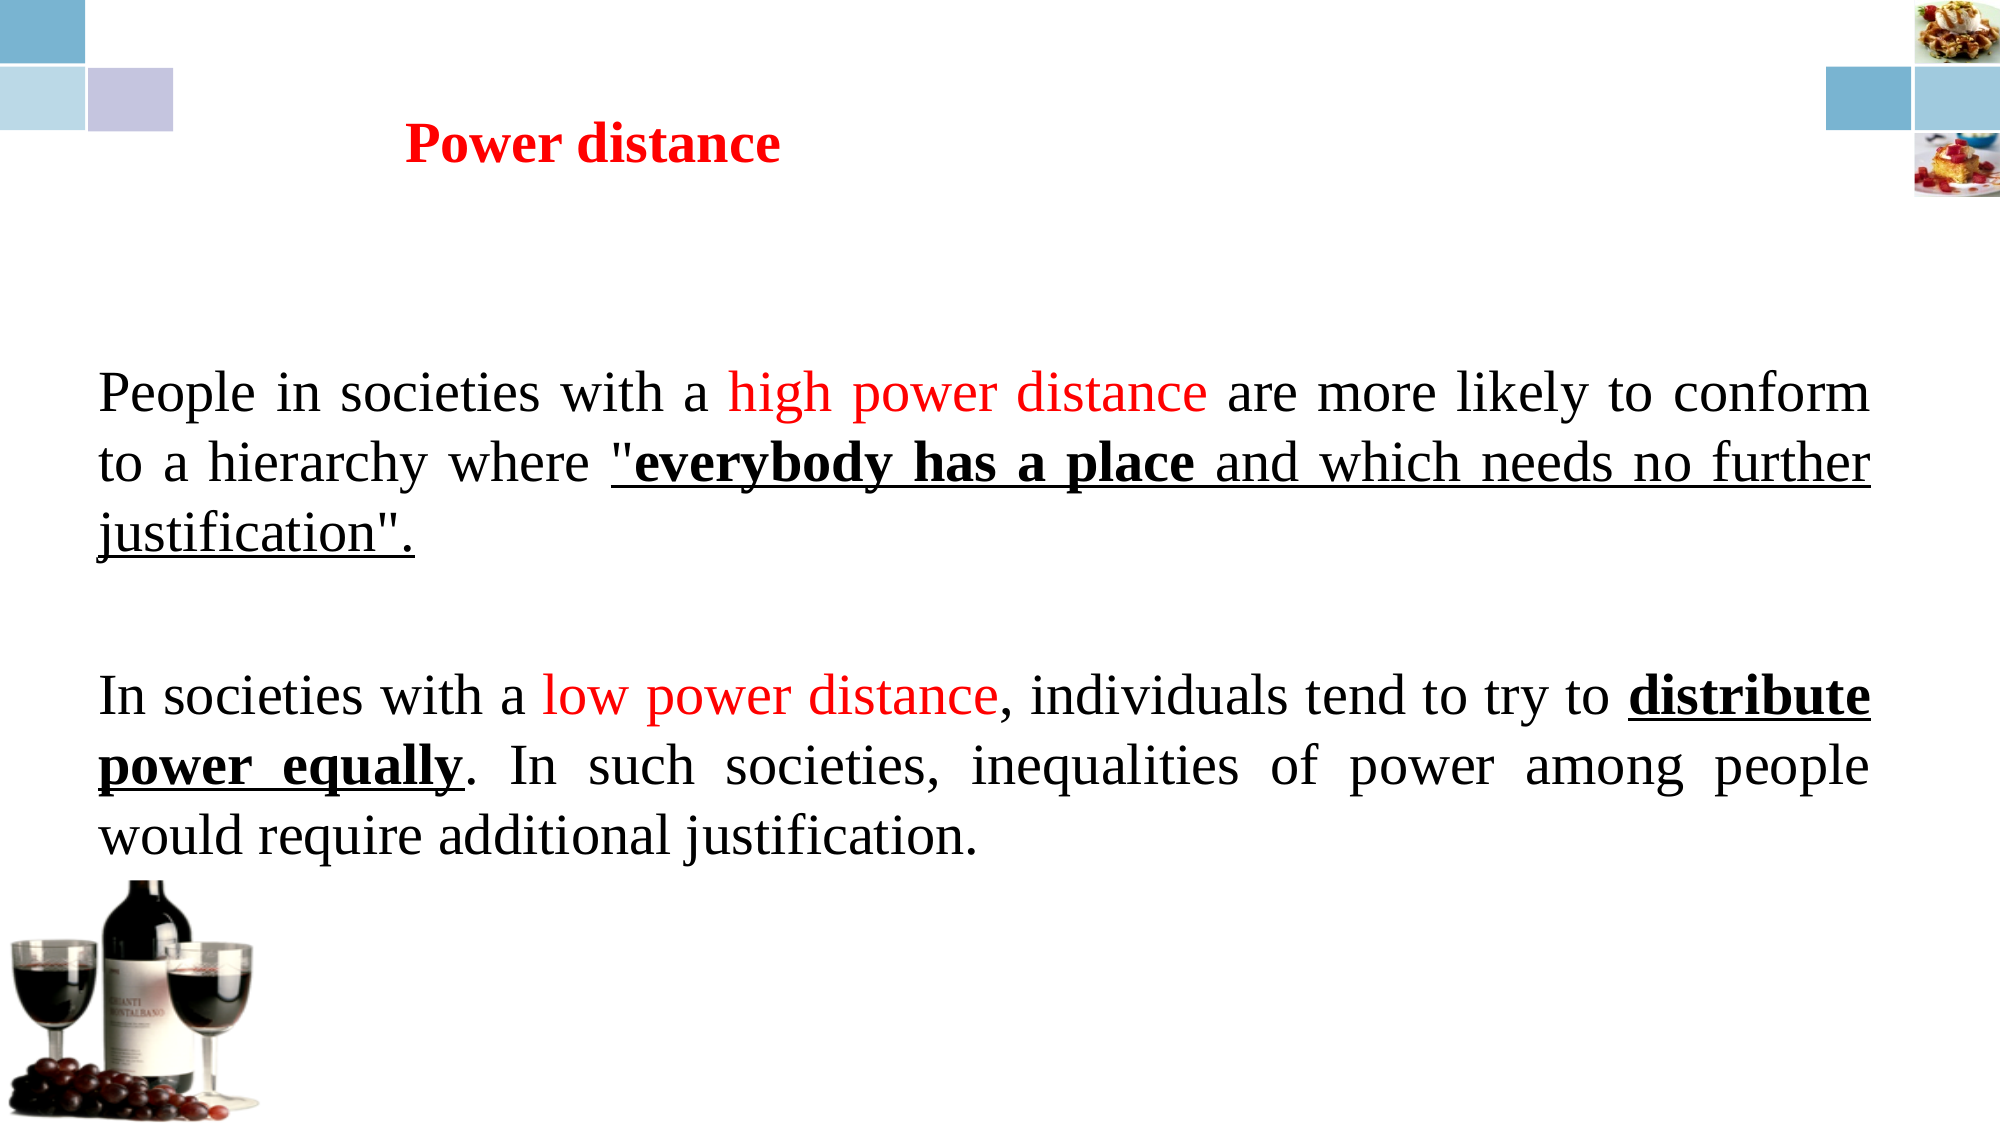

Power distance

People in societies with a high power distance are more likely to conform to a hierarchy where "everybody has a place and which needs no further justification".

In societies with a low power distance, individuals tend to try to distribute power equally. In such societies, inequalities of power among people would require additional justification.